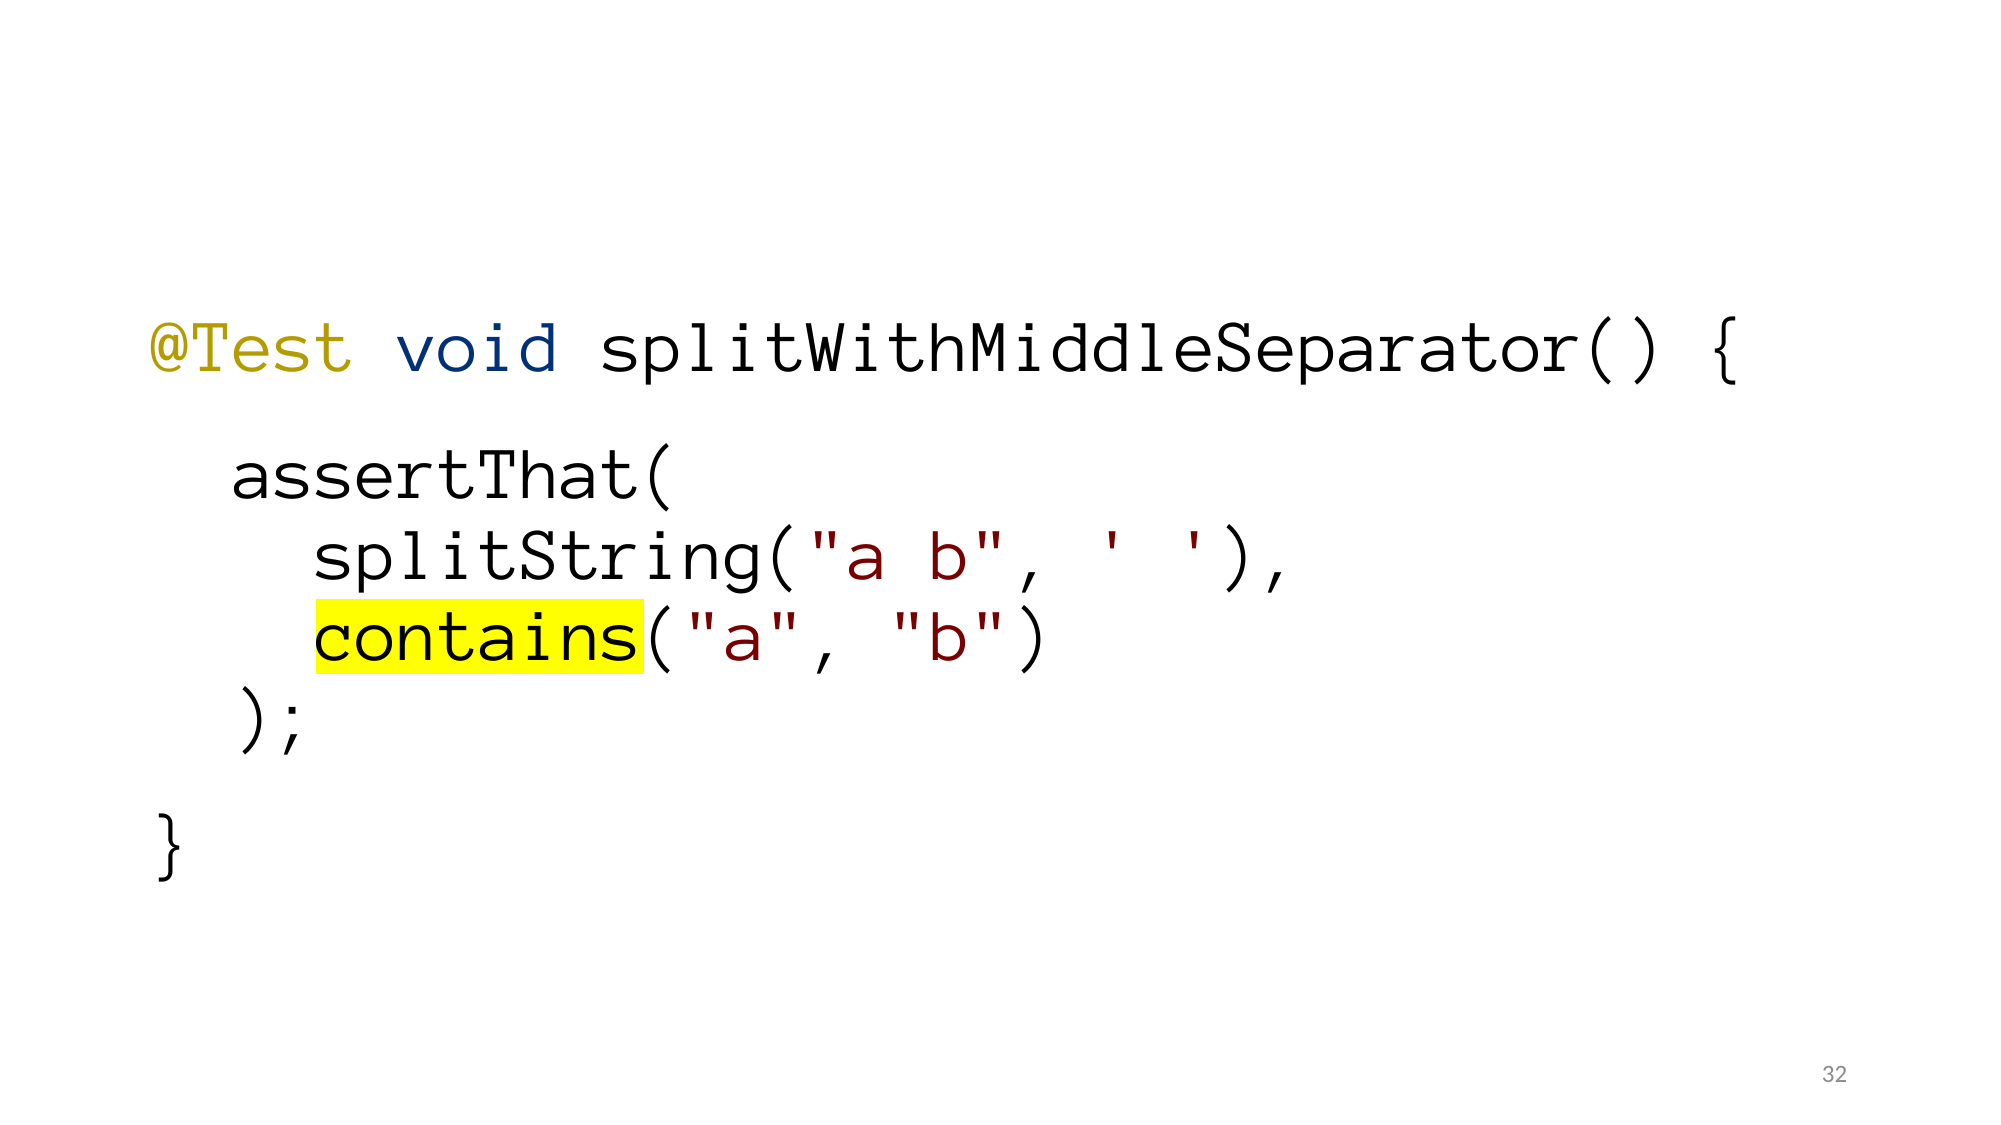

@Test void splitWithMiddleSeparator() {
  assertThat(
    splitString("a b", ' '),
    contains("a", "b")
  );
}
32